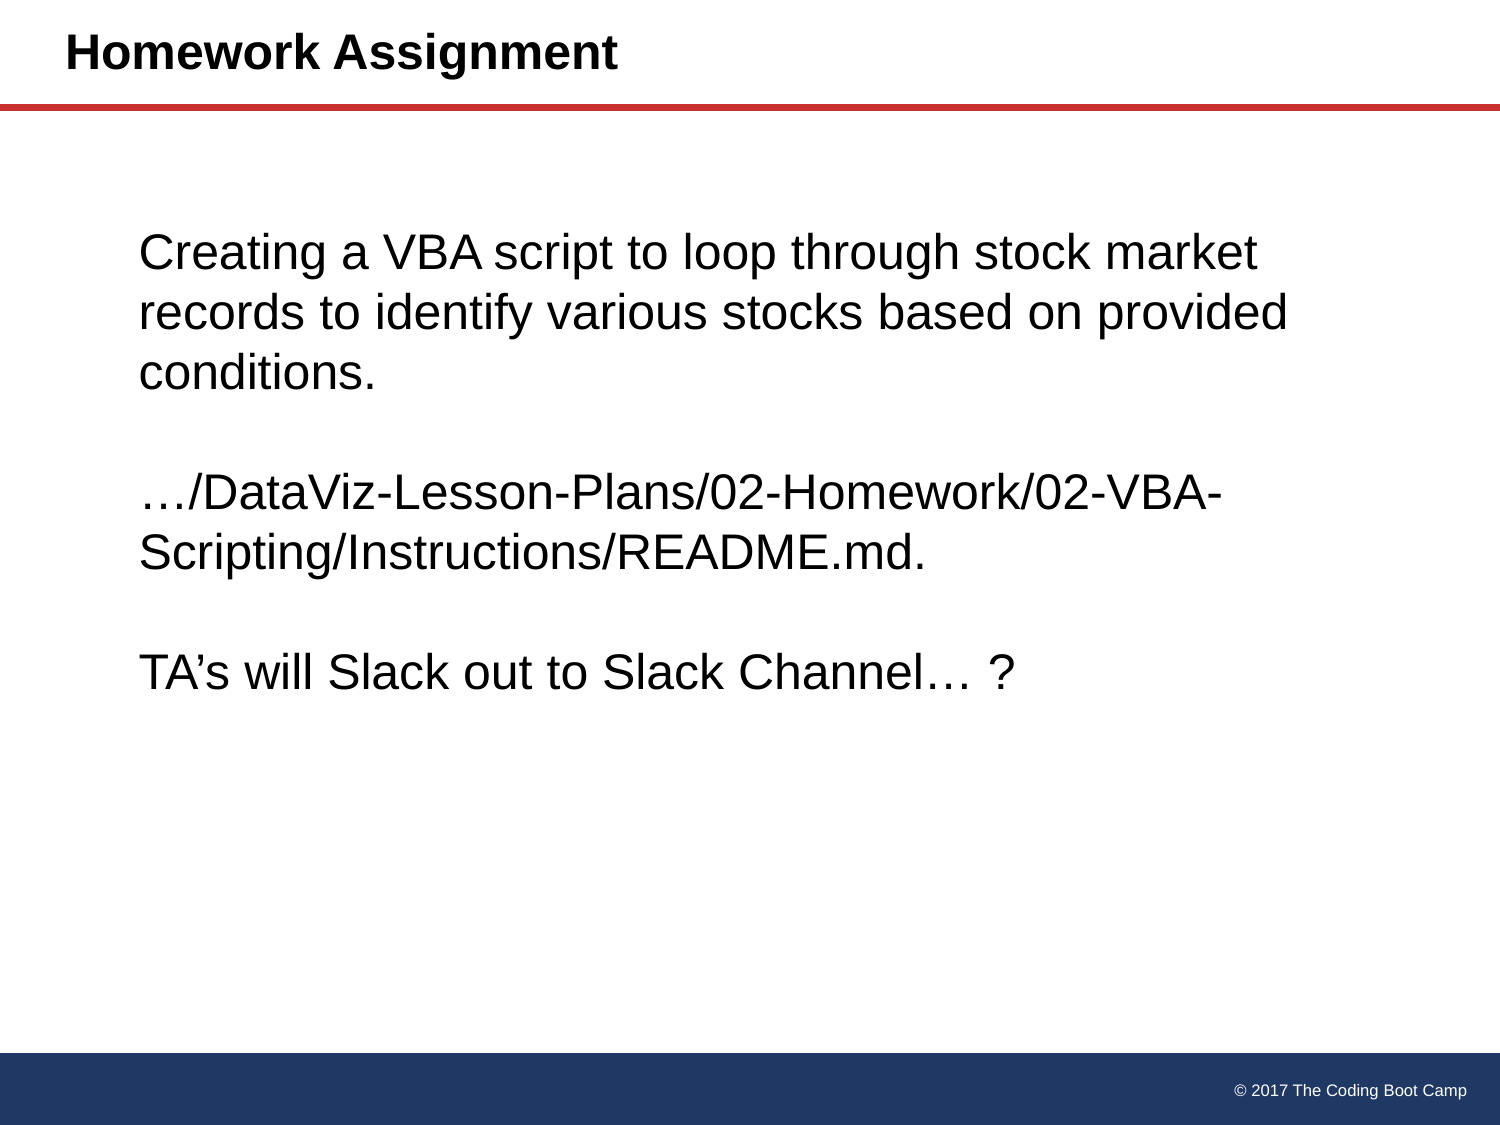

# Homework Assignment
Creating a VBA script to loop through stock market records to identify various stocks based on provided conditions.

…/DataViz-Lesson-Plans/02-Homework/02-VBA-Scripting/Instructions/README.md.

TA’s will Slack out to Slack Channel… ?